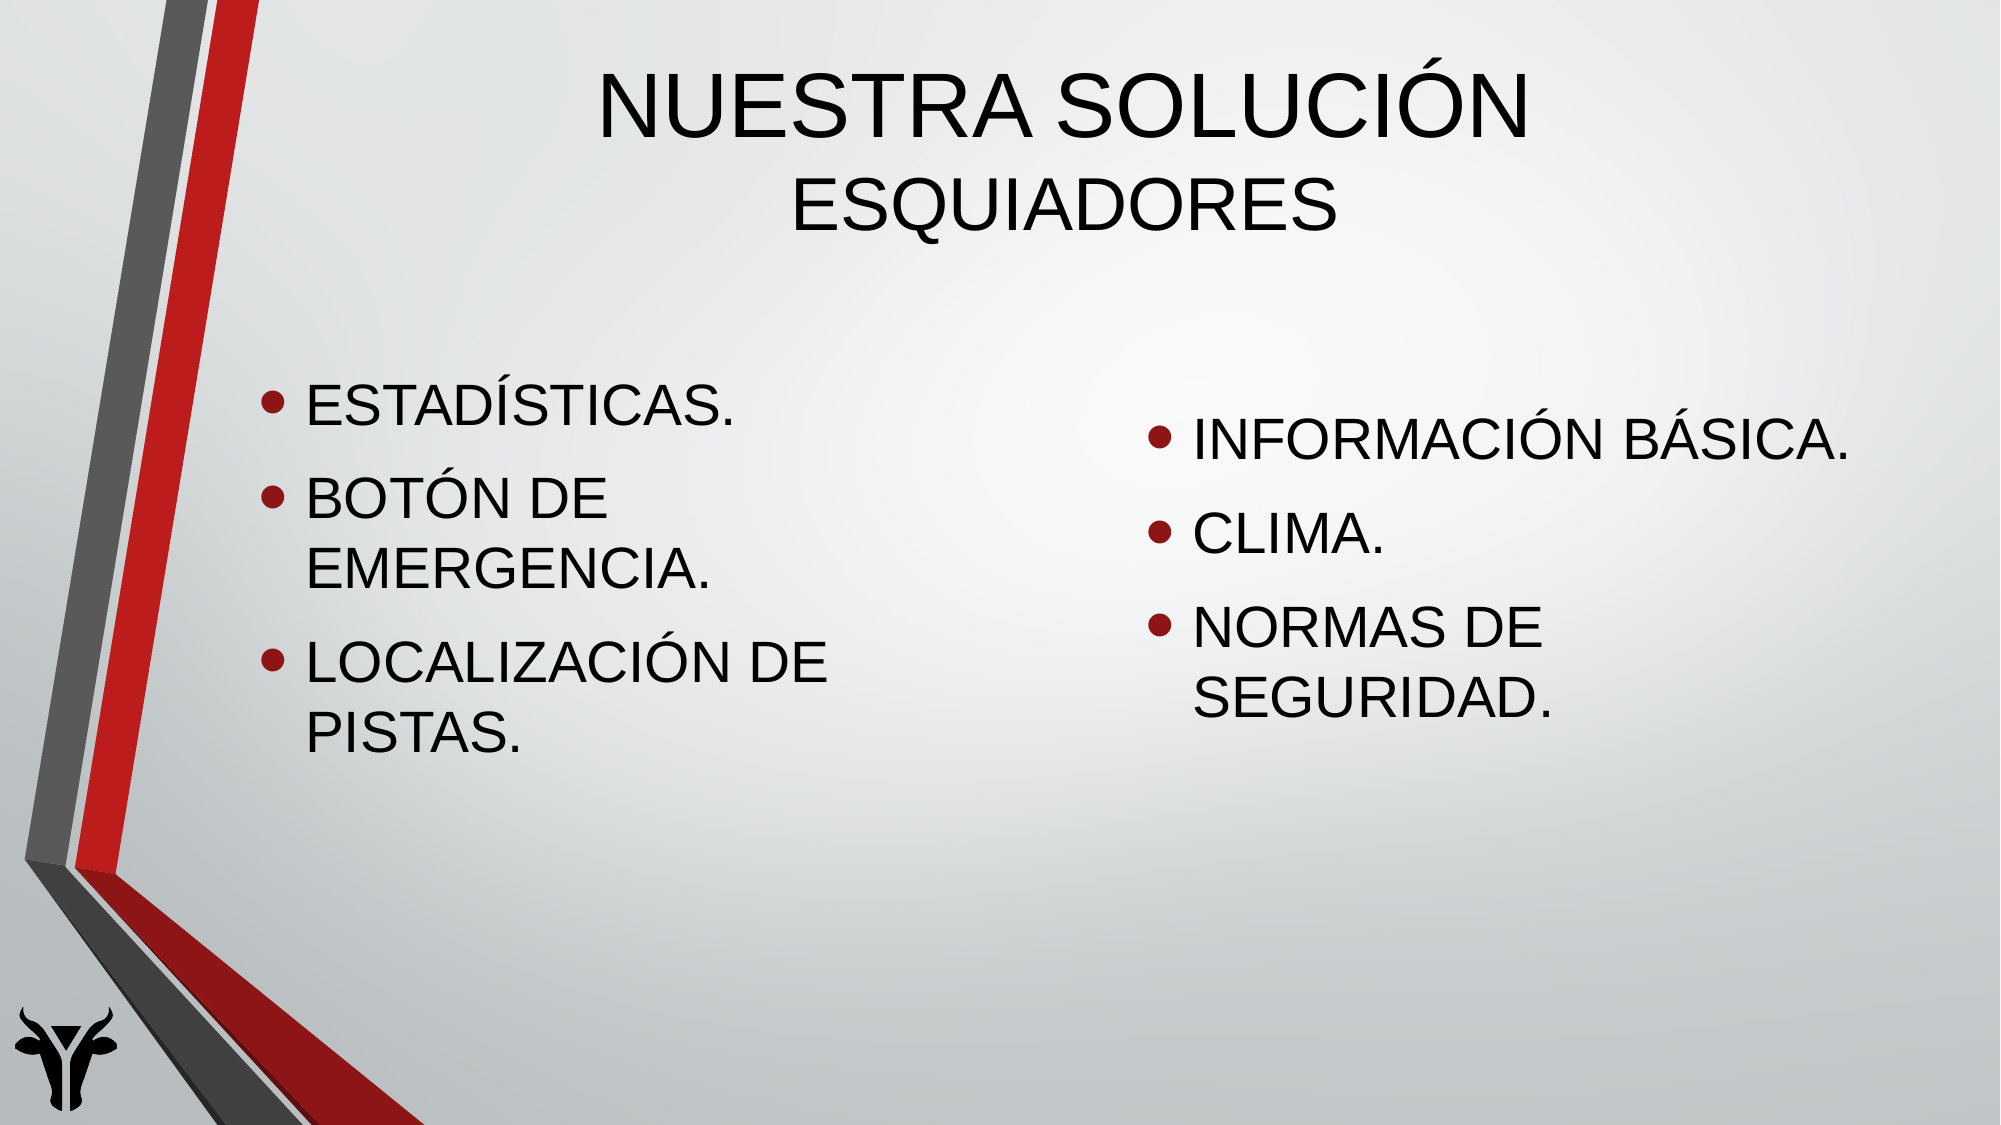

# Nuestra Solución Esquiadores
Información básica.
Clima.
Normas de seguridad.
Estadísticas.
Botón de emergencia.
Localización de pistas.